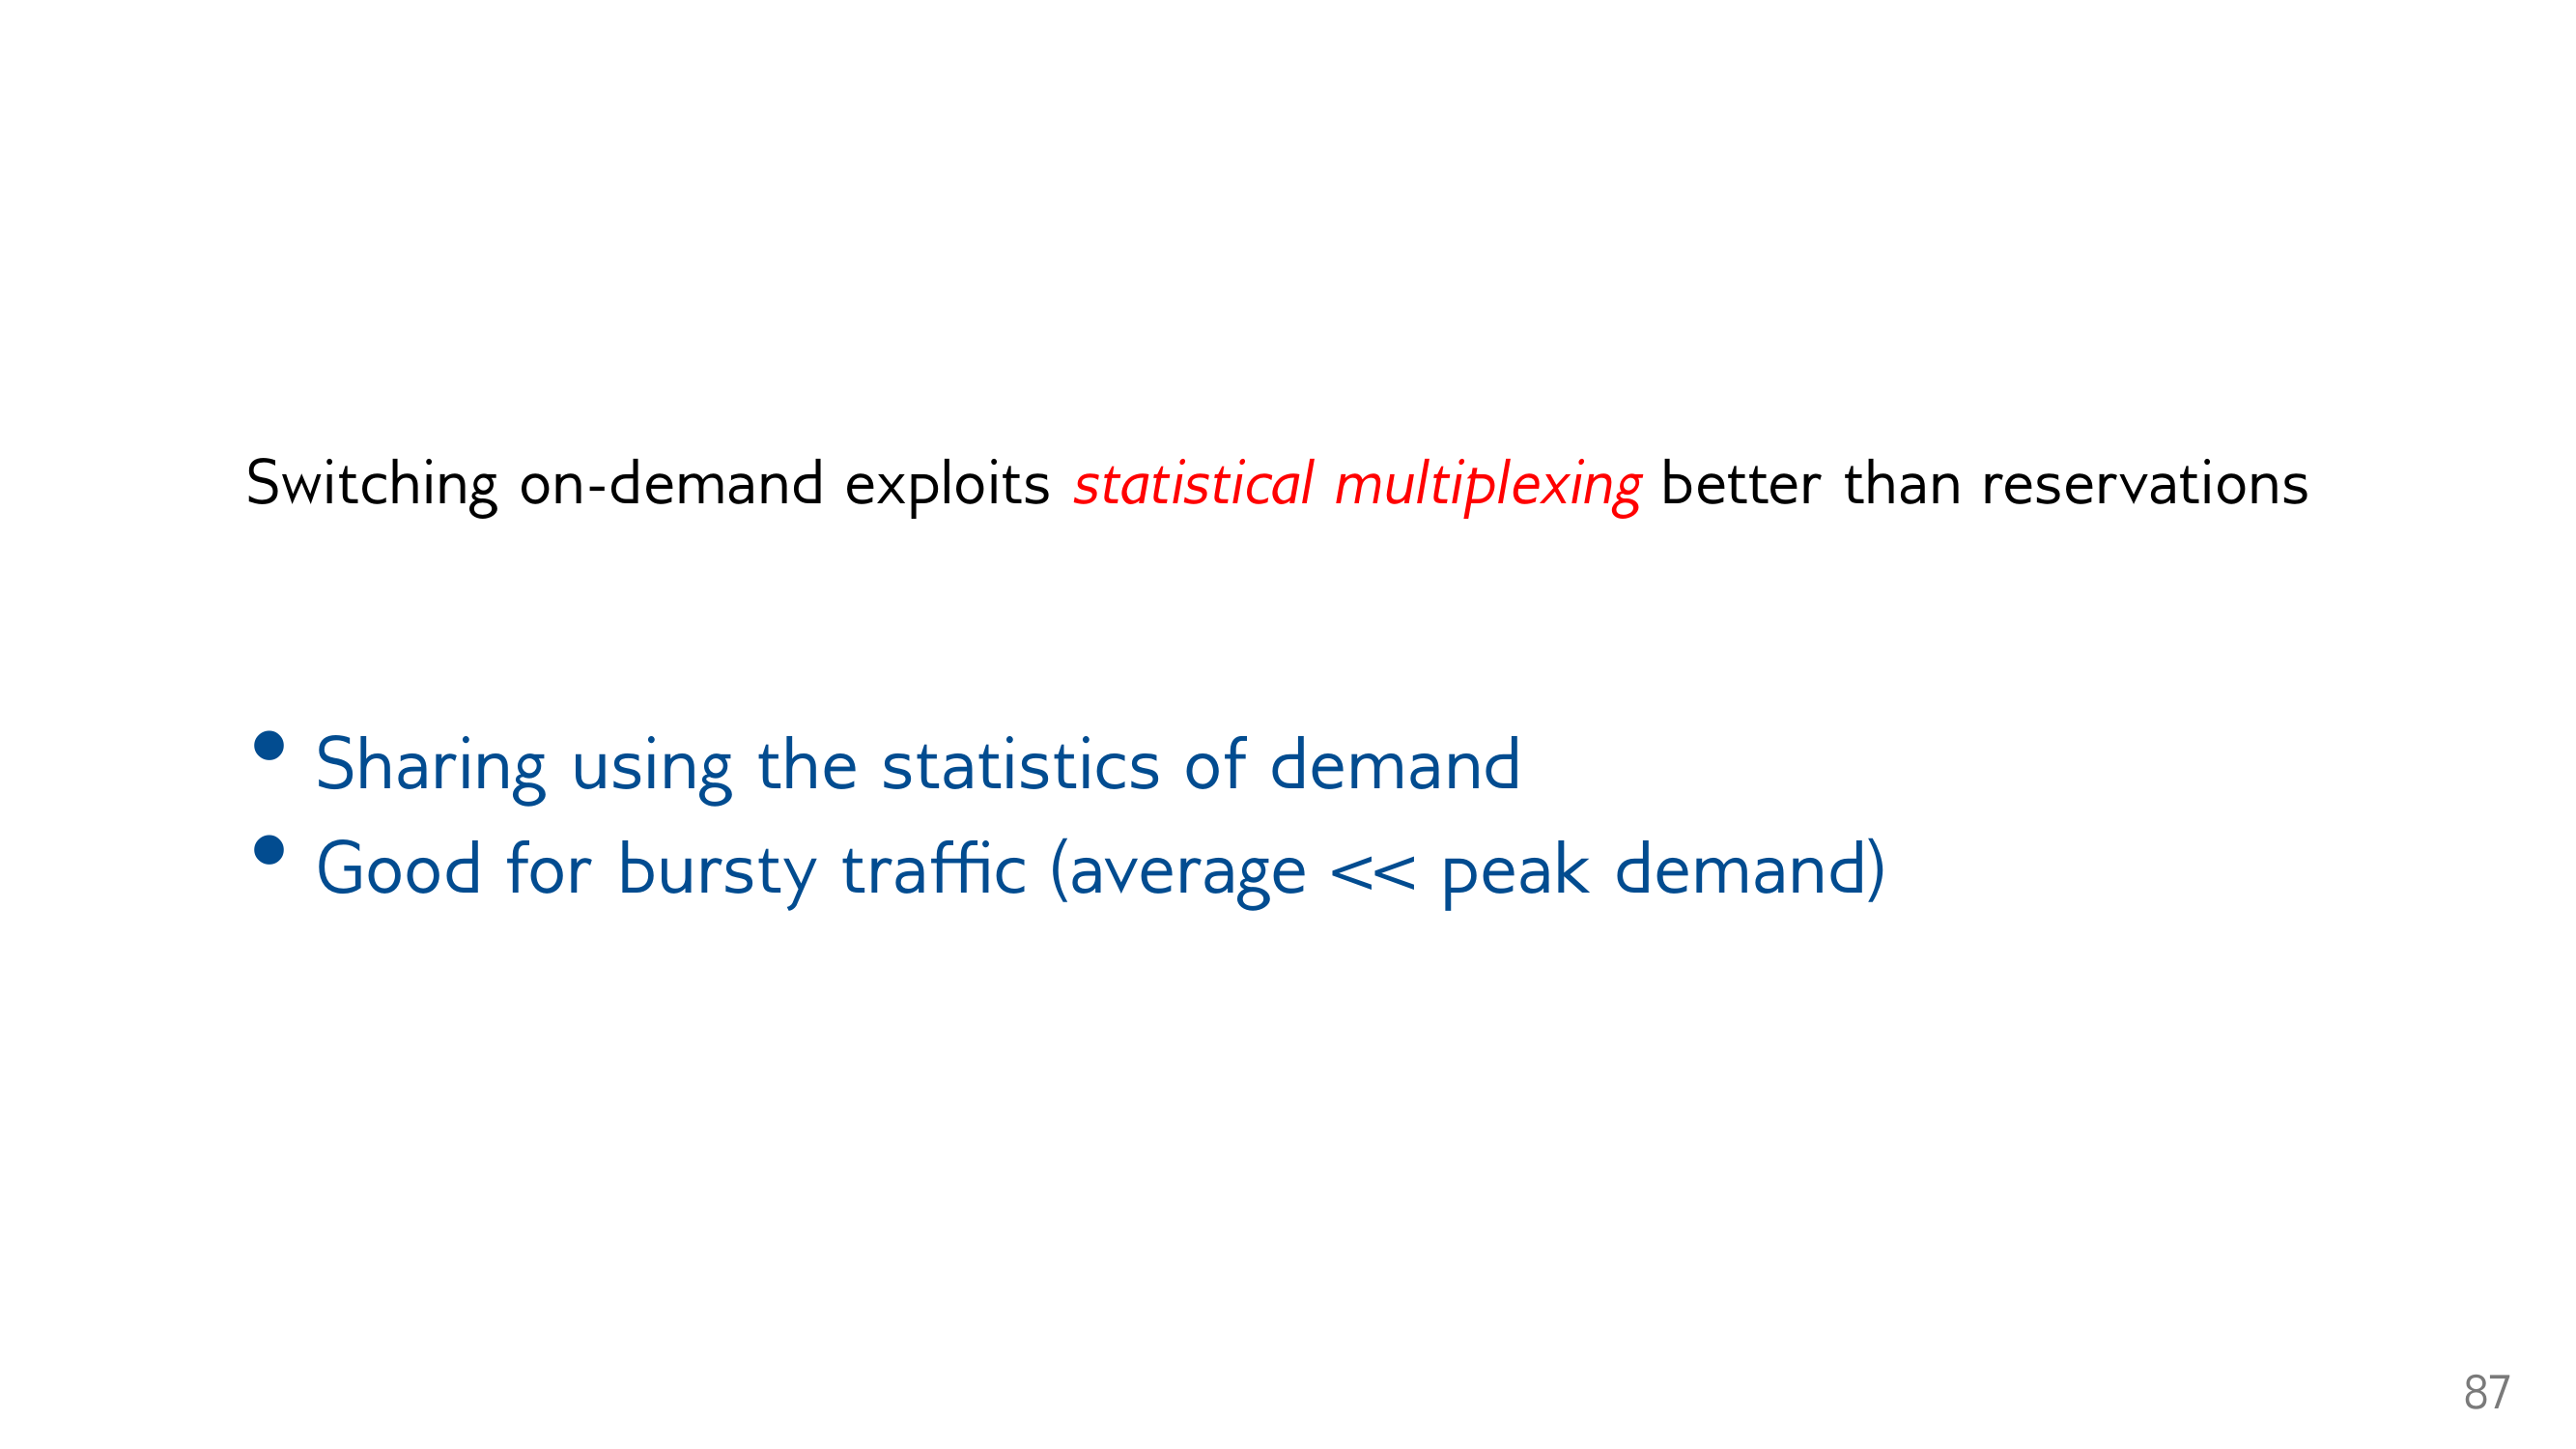

Switching on-demand exploits statistical multiplexing better than reservations

Sharing using the statistics of demand
Good for bursty traffic (average << peak demand)

87